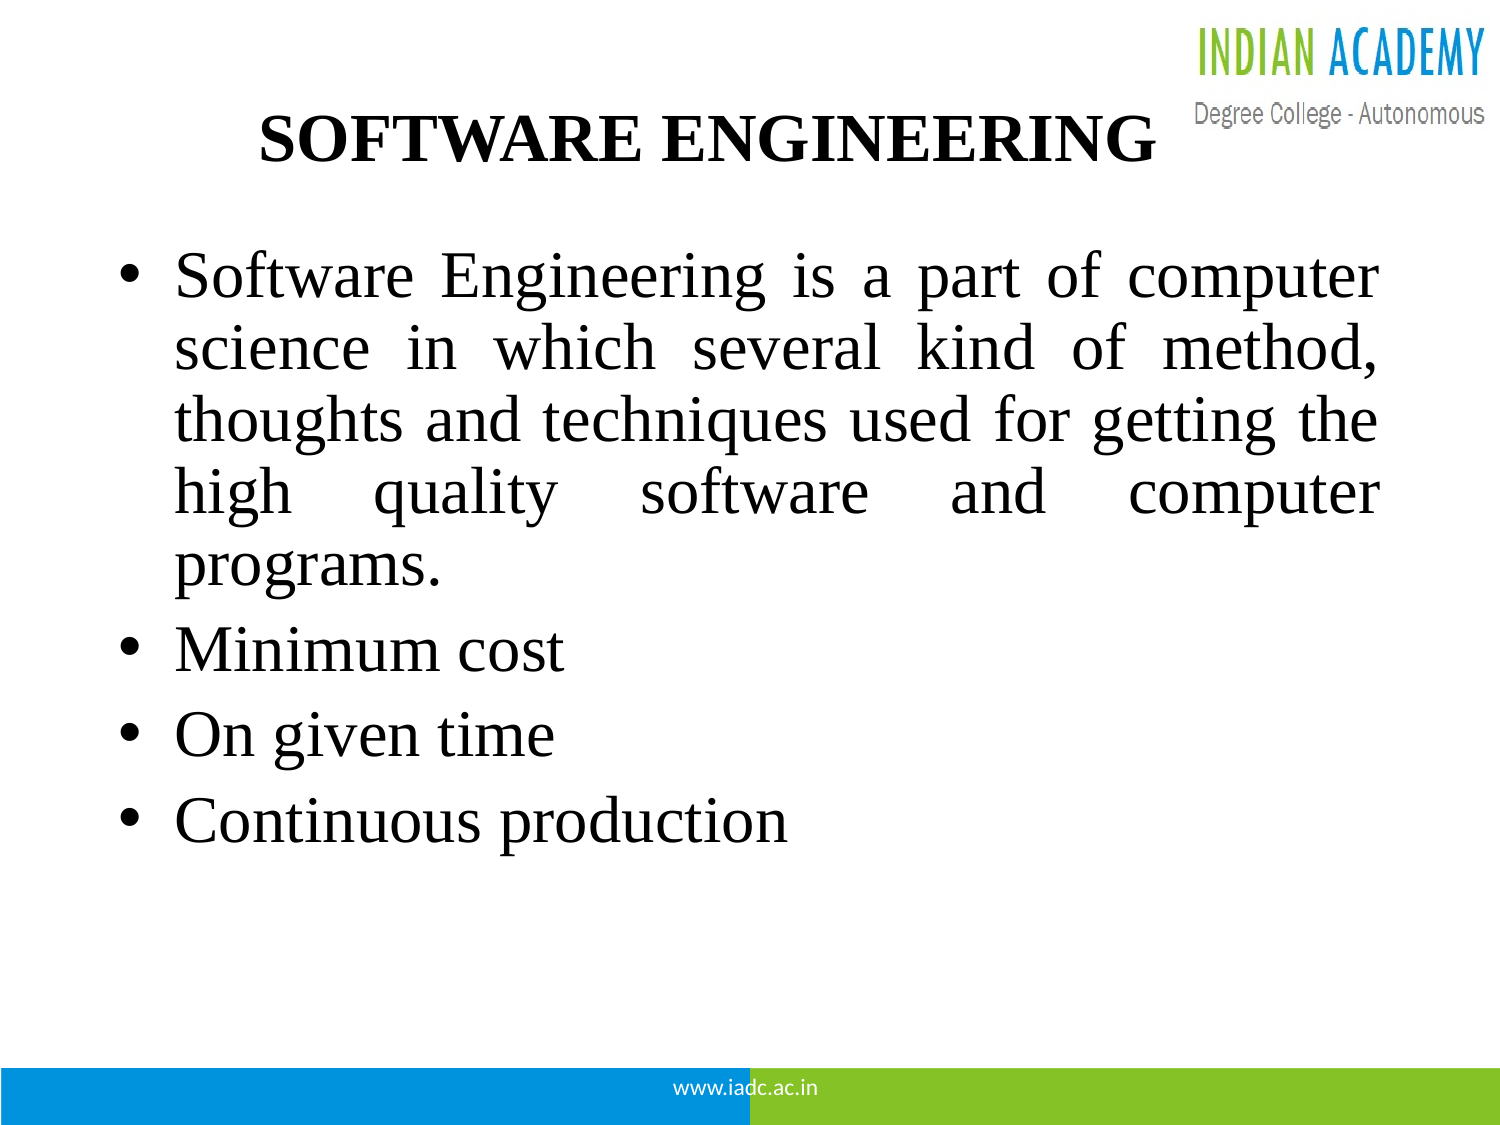

# SOFTWARE ENGINEERING
Software Engineering is a part of computer science in which several kind of method, thoughts and techniques used for getting the high quality software and computer programs.
Minimum cost
On given time
Continuous production